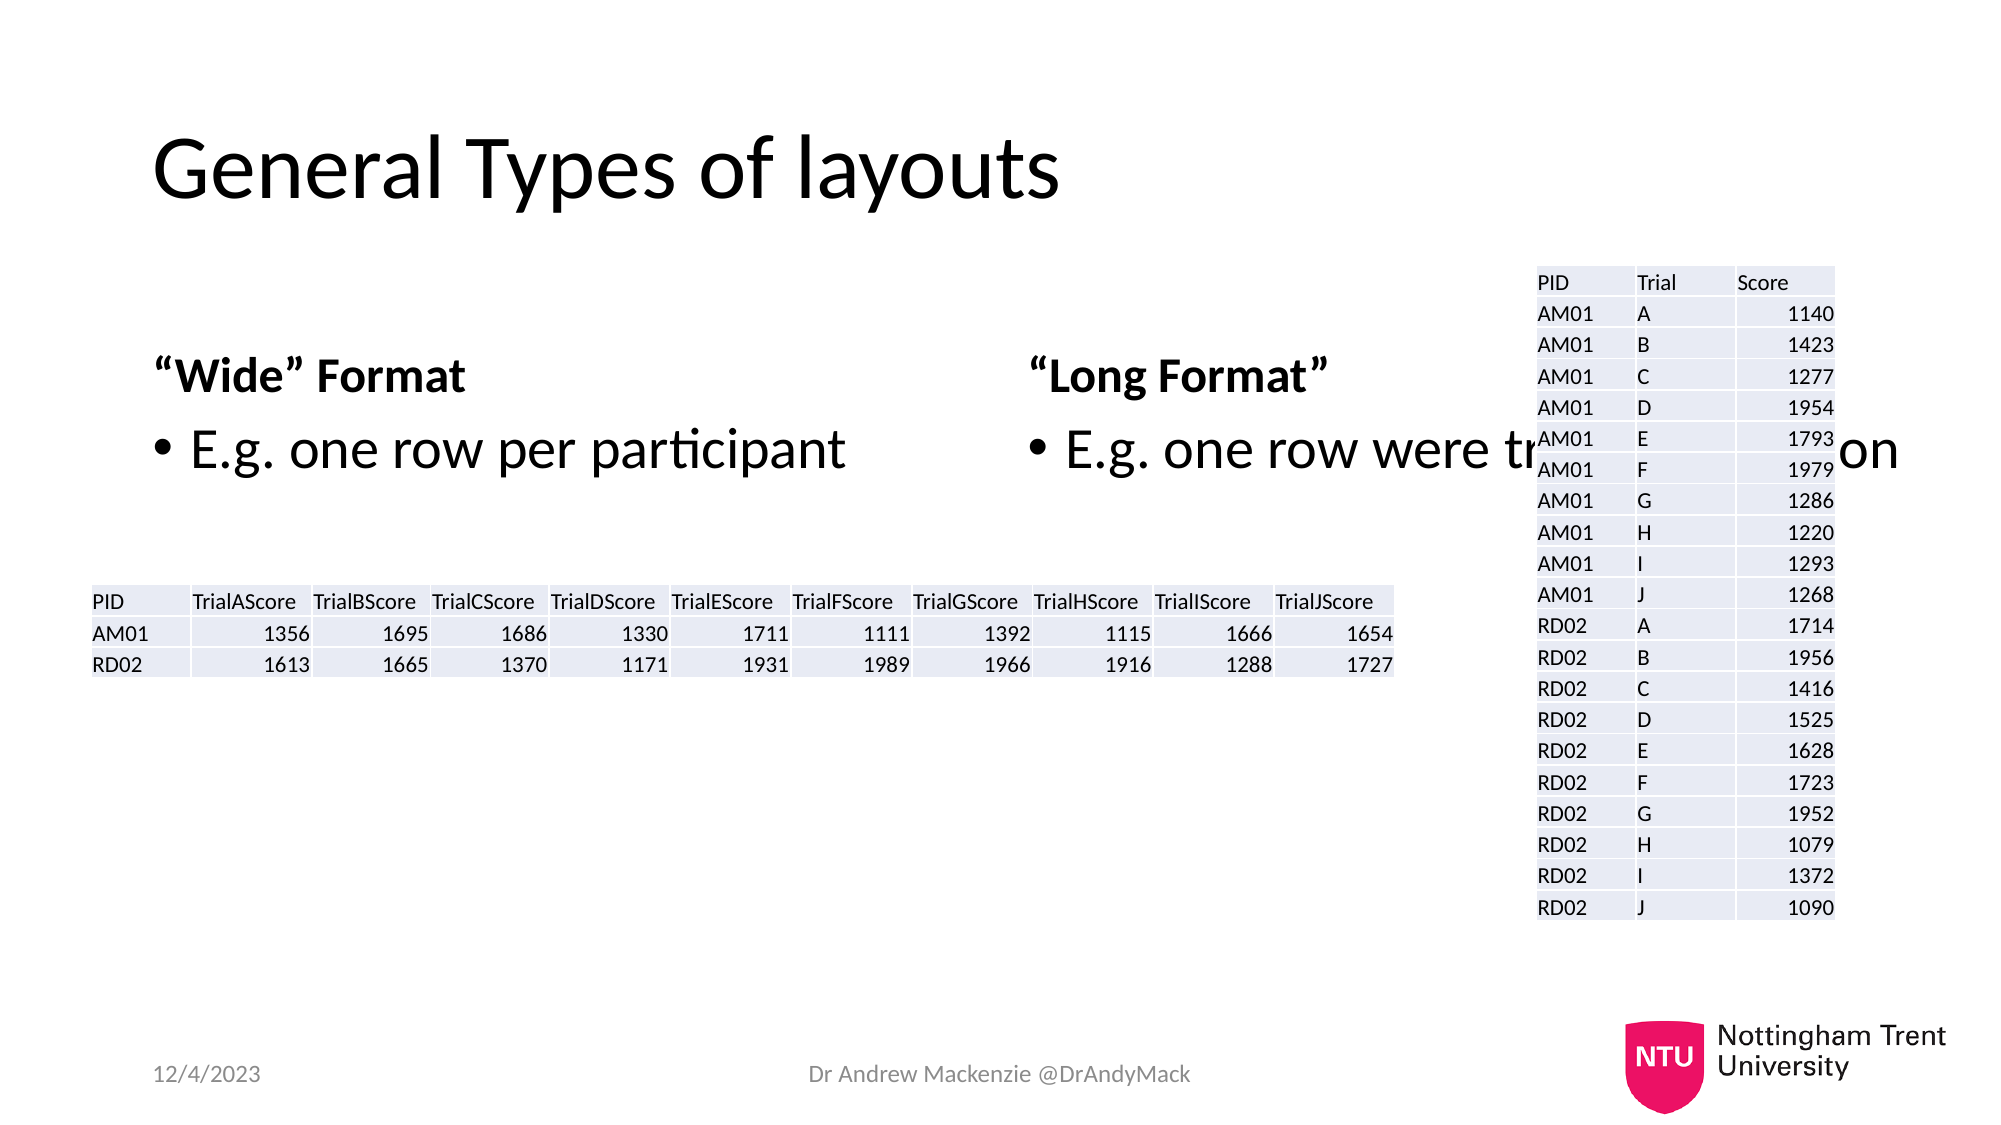

# General Types of layouts
| PID | Trial | Score |
| --- | --- | --- |
| AM01 | A | 1140 |
| AM01 | B | 1423 |
| AM01 | C | 1277 |
| AM01 | D | 1954 |
| AM01 | E | 1793 |
| AM01 | F | 1979 |
| AM01 | G | 1286 |
| AM01 | H | 1220 |
| AM01 | I | 1293 |
| AM01 | J | 1268 |
| RD02 | A | 1714 |
| RD02 | B | 1956 |
| RD02 | C | 1416 |
| RD02 | D | 1525 |
| RD02 | E | 1628 |
| RD02 | F | 1723 |
| RD02 | G | 1952 |
| RD02 | H | 1079 |
| RD02 | I | 1372 |
| RD02 | J | 1090 |
“Wide” Format
“Long Format”
E.g. one row per participant
E.g. one row were trial/observation
| PID | TrialAScore | TrialBScore | TrialCScore | TrialDScore | TrialEScore | TrialFScore | TrialGScore | TrialHScore | TrialIScore | TrialJScore |
| --- | --- | --- | --- | --- | --- | --- | --- | --- | --- | --- |
| AM01 | 1356 | 1695 | 1686 | 1330 | 1711 | 1111 | 1392 | 1115 | 1666 | 1654 |
| RD02 | 1613 | 1665 | 1370 | 1171 | 1931 | 1989 | 1966 | 1916 | 1288 | 1727 |
12/4/2023
Dr Andrew Mackenzie @DrAndyMack